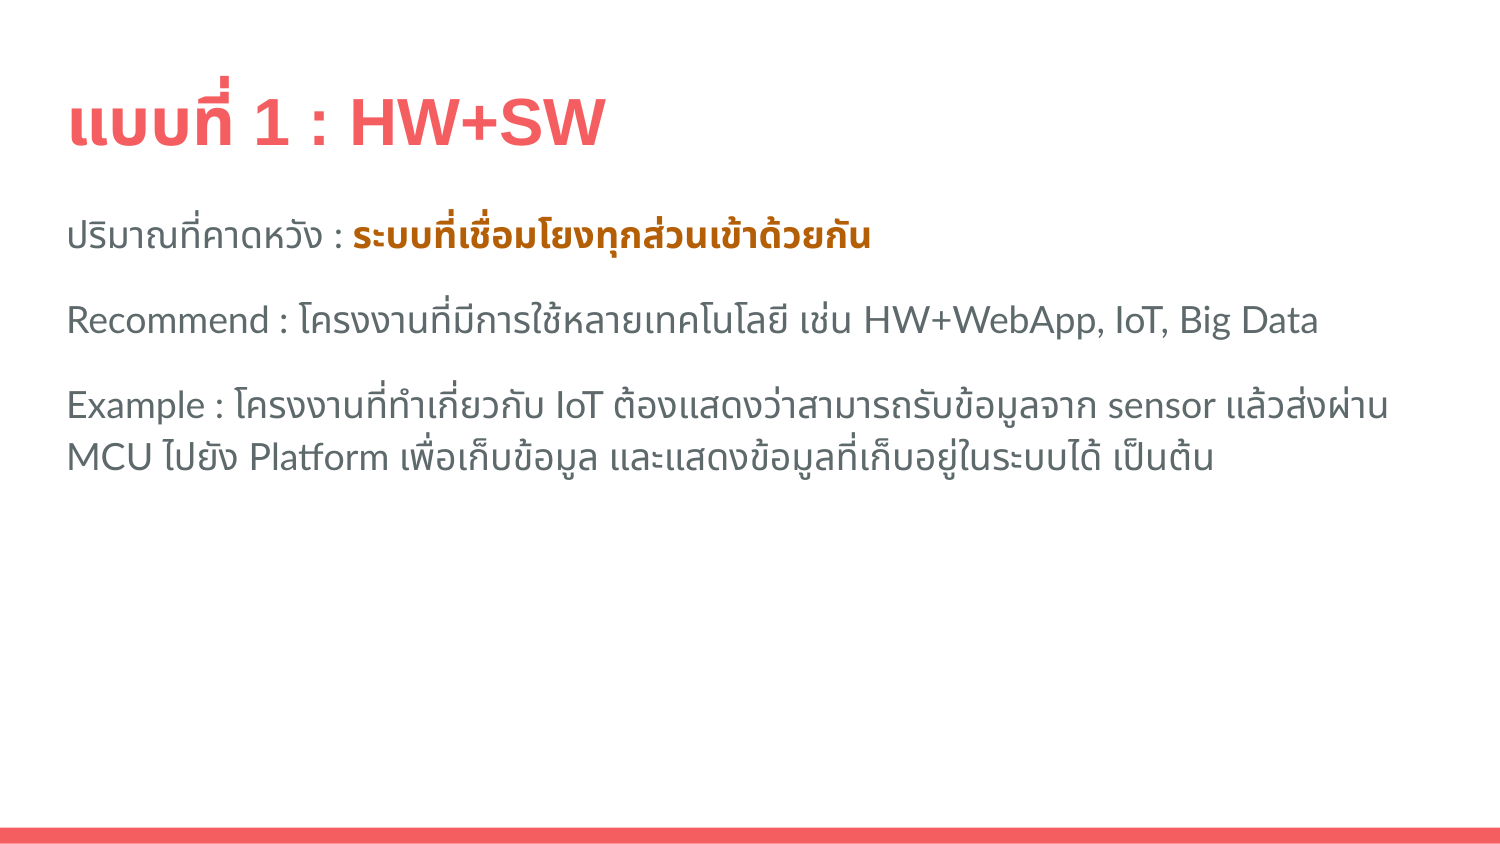

# แบบที่ 1 : HW+SW
ปริมาณที่คาดหวัง : ระบบที่เชื่อมโยงทุกส่วนเข้าด้วยกัน
Recommend : โครงงานที่มีการใช้หลายเทคโนโลยี เช่น HW+WebApp, IoT, Big Data
Example : โครงงานที่ทำเกี่ยวกับ IoT ต้องแสดงว่าสามารถรับข้อมูลจาก sensor แล้วส่งผ่าน MCU ไปยัง Platform เพื่อเก็บข้อมูล และแสดงข้อมูลที่เก็บอยู่ในระบบได้ เป็นต้น